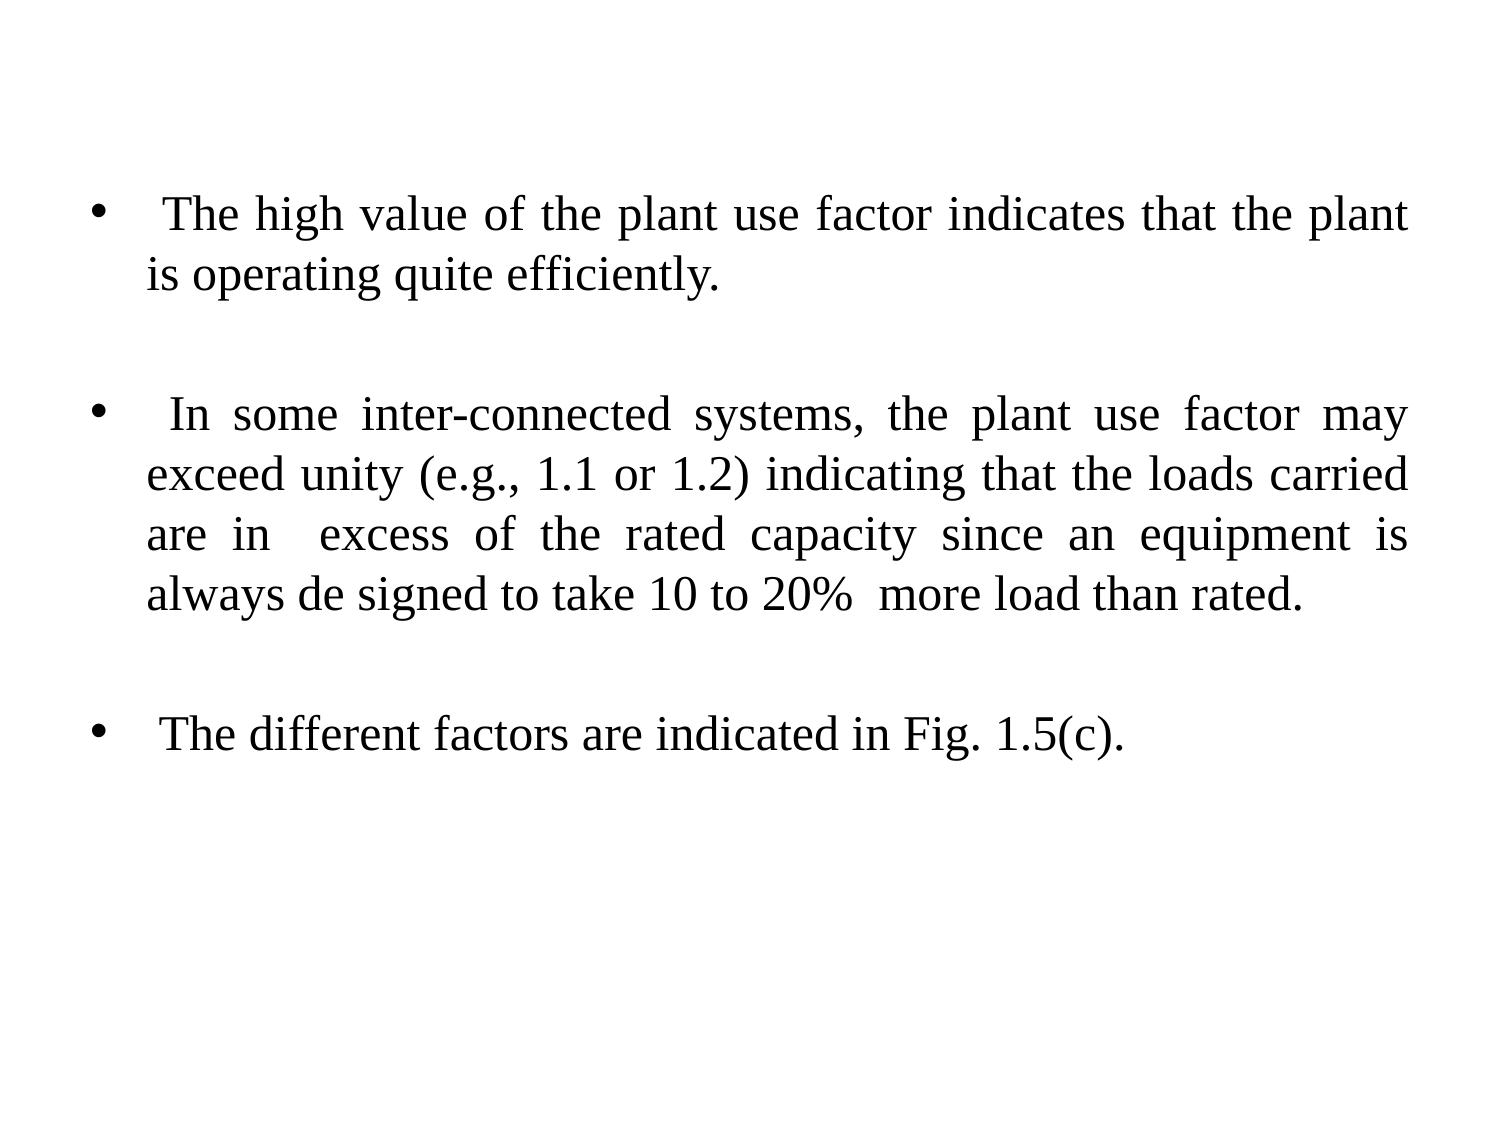

The high value of the plant use factor indicates that the plant is operating quite efficiently.

 In some inter-connected systems, the plant use factor may exceed unity (e.g., 1.1 or 1.2) indicating that the loads carried are in  excess of the rated capacity since an equipment is always de signed to take 10 to 20%  more load than rated.

 The different factors are indicated in Fig. 1.5(c).